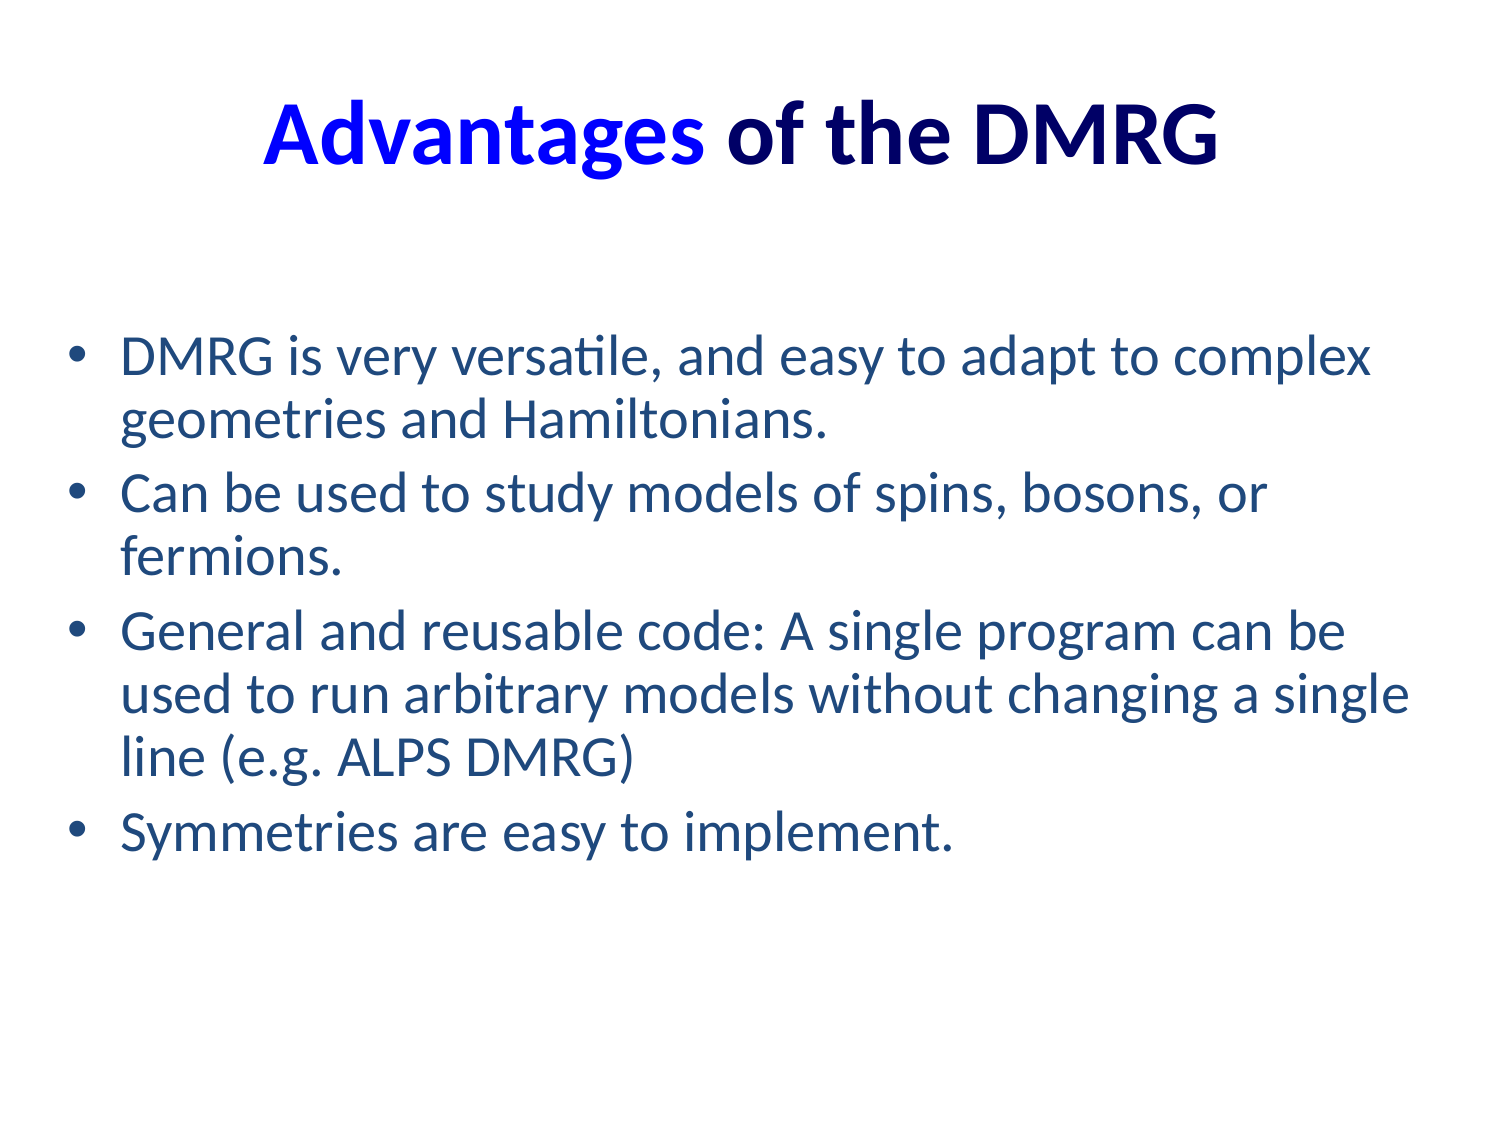

Advantages of the DMRG
DMRG is very versatile, and easy to adapt to complex geometries and Hamiltonians.
Can be used to study models of spins, bosons, or fermions.
General and reusable code: A single program can be used to run arbitrary models without changing a single line (e.g. ALPS DMRG)
Symmetries are easy to implement.